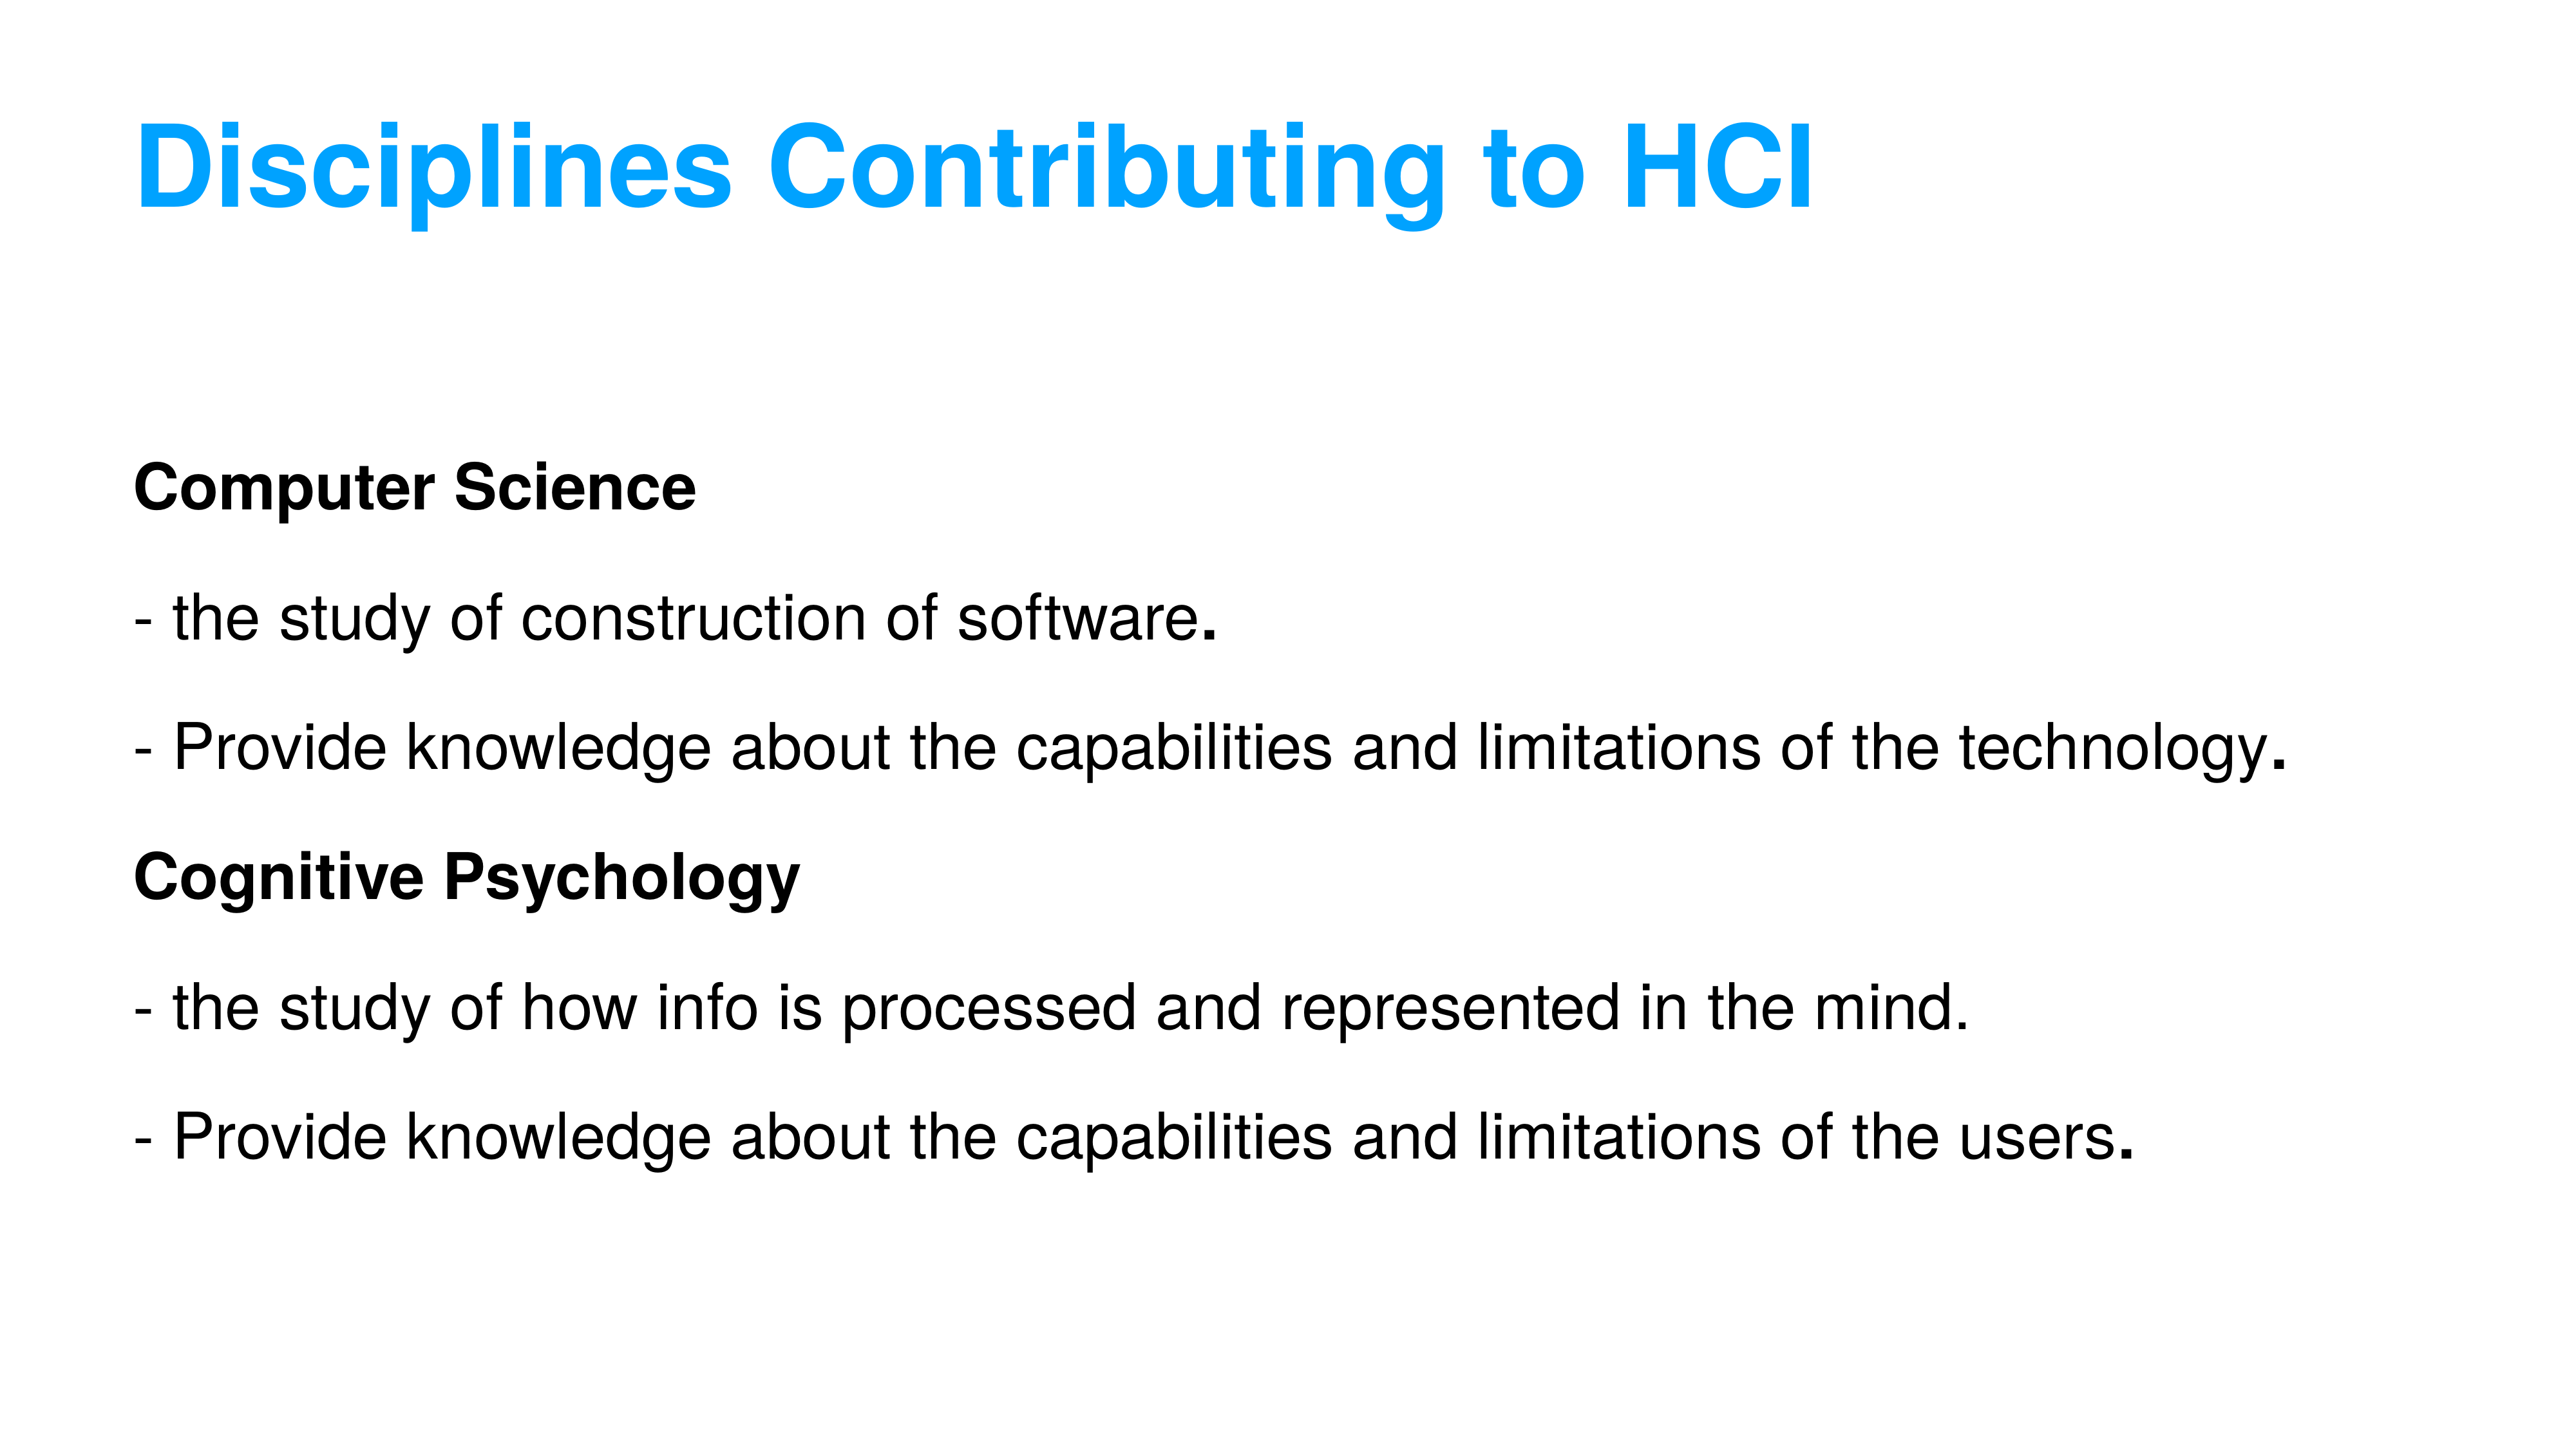

# Disciplines Contributing to HCI

Computer Science
- the study of construction of software.
- Provide knowledge about the capabilities and limitations of the technology.
Cognitive Psychology
- the study of how info is processed and represented in the mind.
- Provide knowledge about the capabilities and limitations of the users.